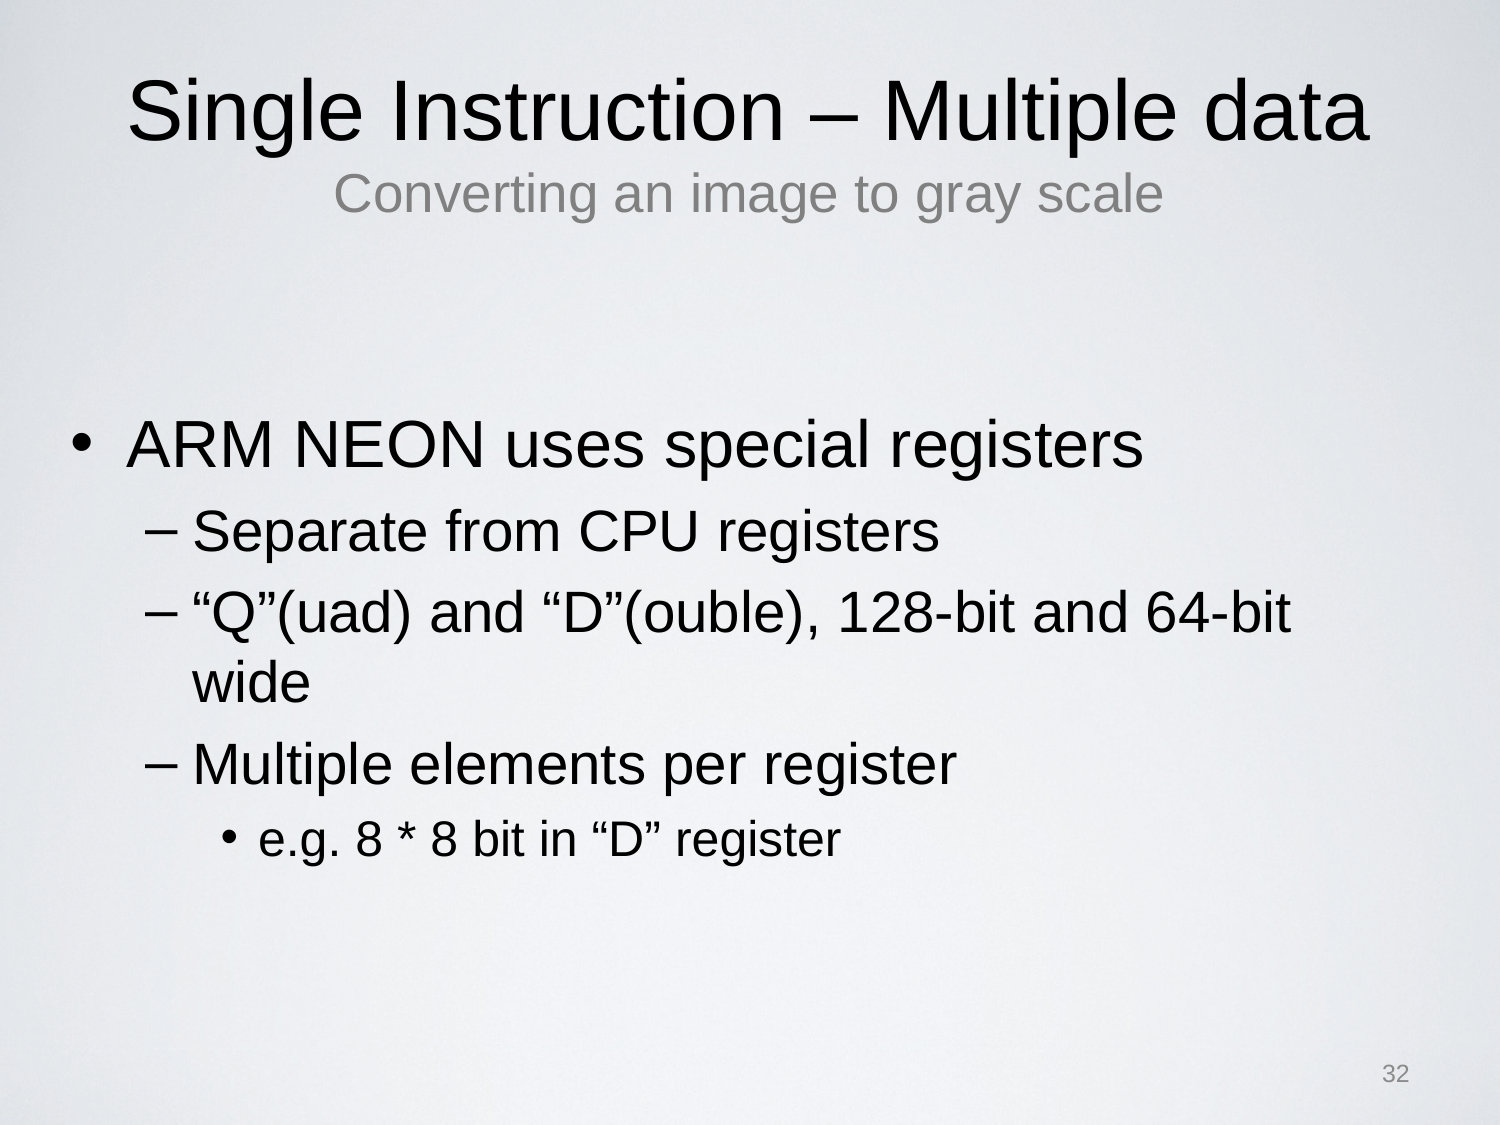

# Single Instruction – Multiple data Converting an image to gray scale
ARM NEON uses special registers
Separate from CPU registers
“Q”(uad) and “D”(ouble), 128-bit and 64-bit wide
Multiple elements per register
e.g. 8 * 8 bit in “D” register
32